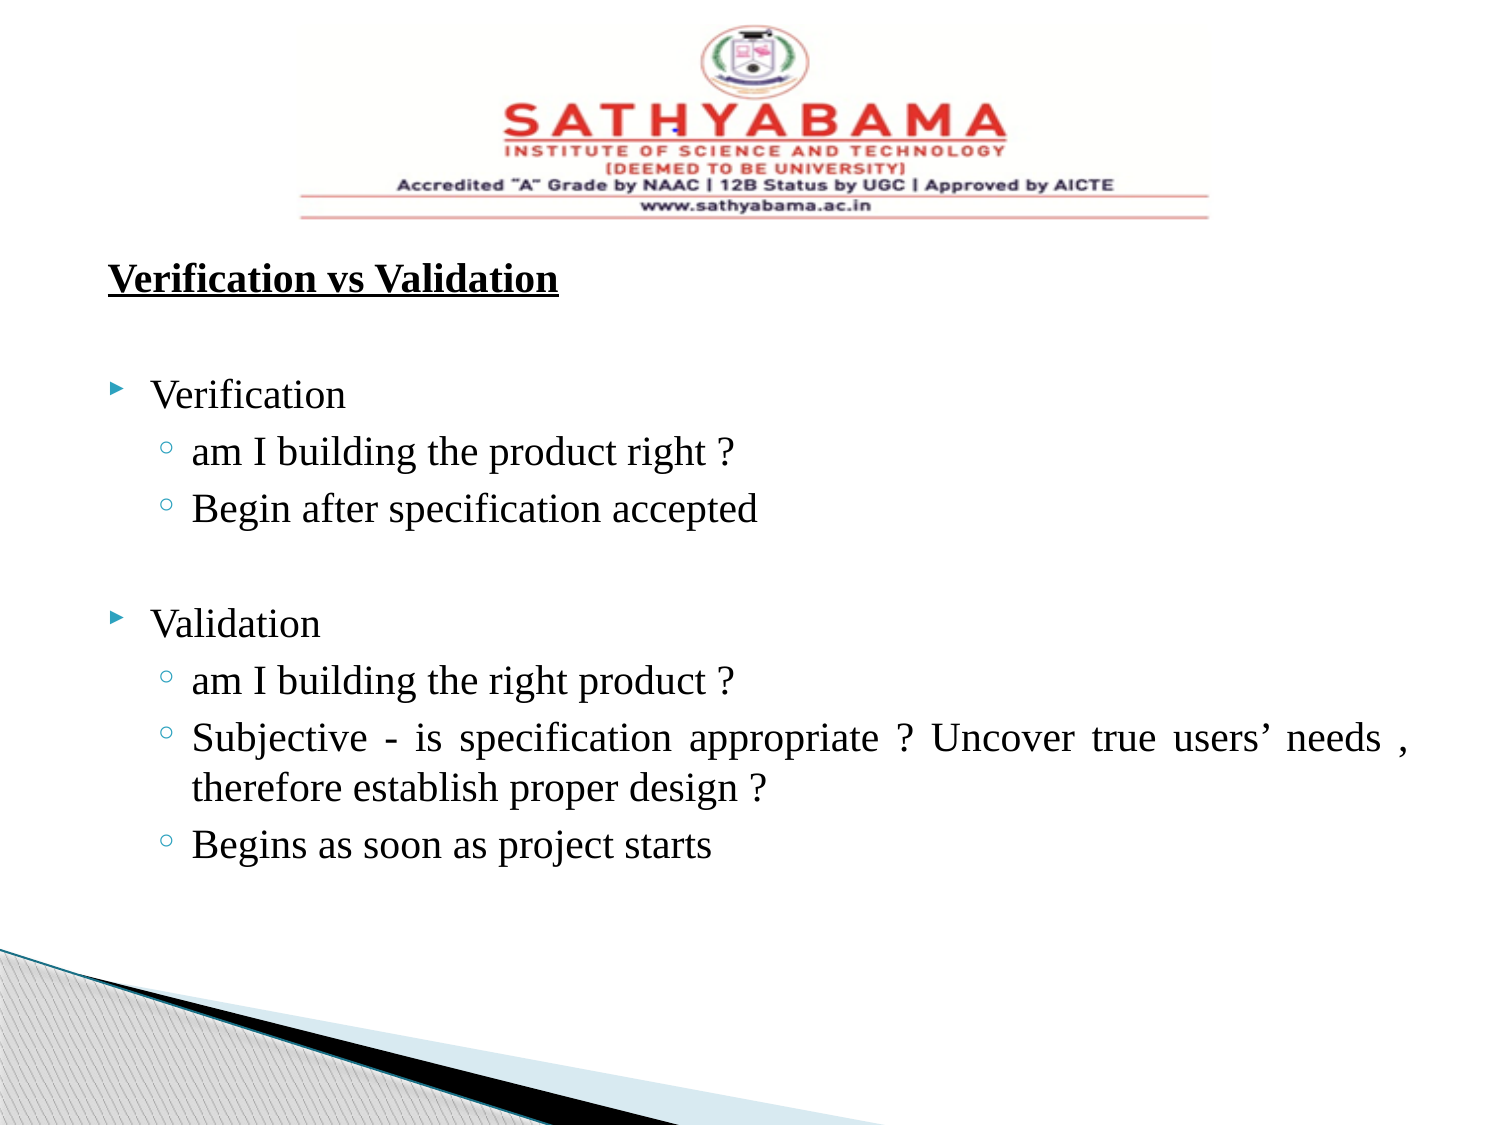

#
Verification vs Validation

Verification
am I building the product right ?
Begin after specification accepted

Validation
am I building the right product ?
Subjective - is specification appropriate ? Uncover true users’ needs , therefore establish proper design ?
Begins as soon as project starts